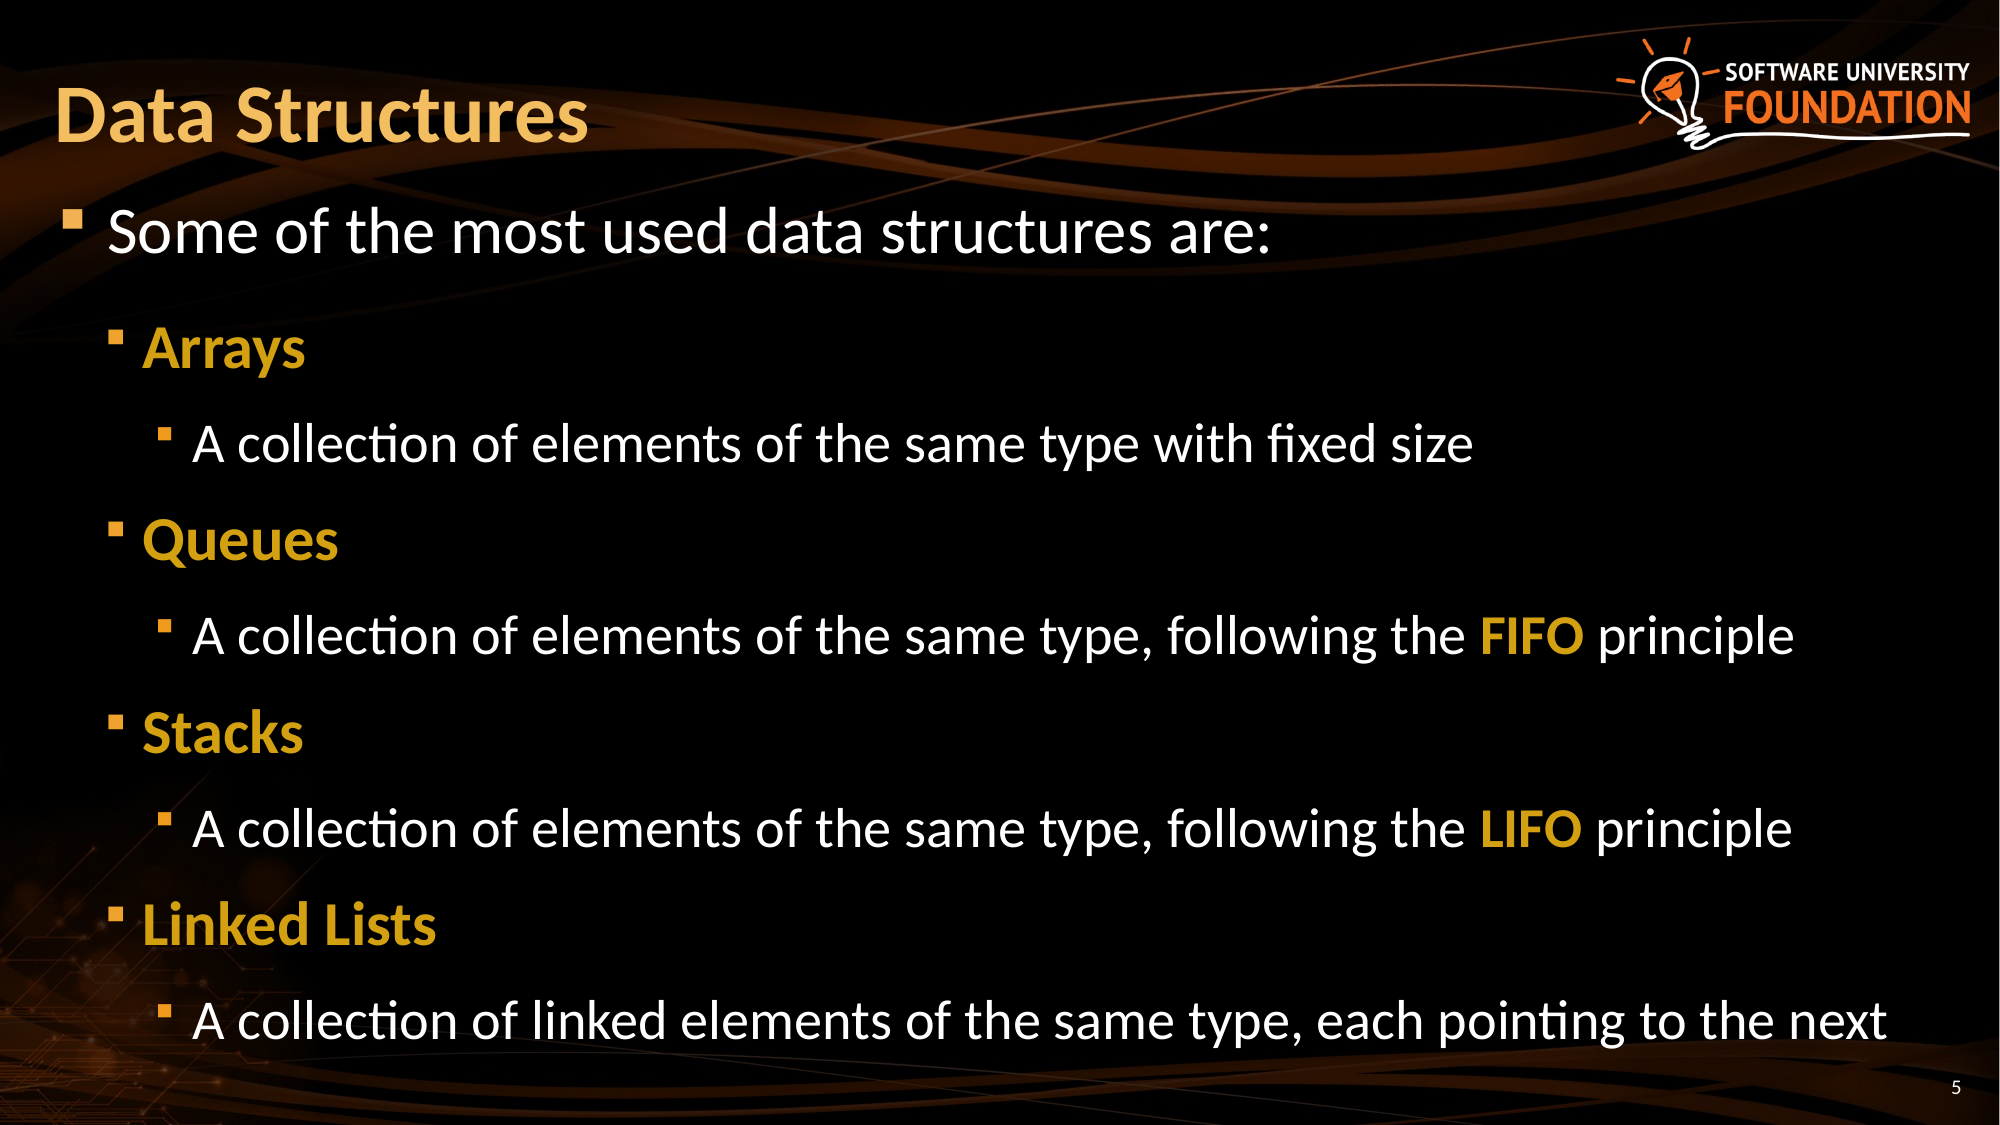

Data Structures
Some of the most used data structures are:
Arrays
A collection of elements of the same type with fixed size
Queues
A collection of elements of the same type, following the FIFO principle
Stacks
A collection of elements of the same type, following the LIFO principle
Linked Lists
A collection of linked elements of the same type, each pointing to the next
5